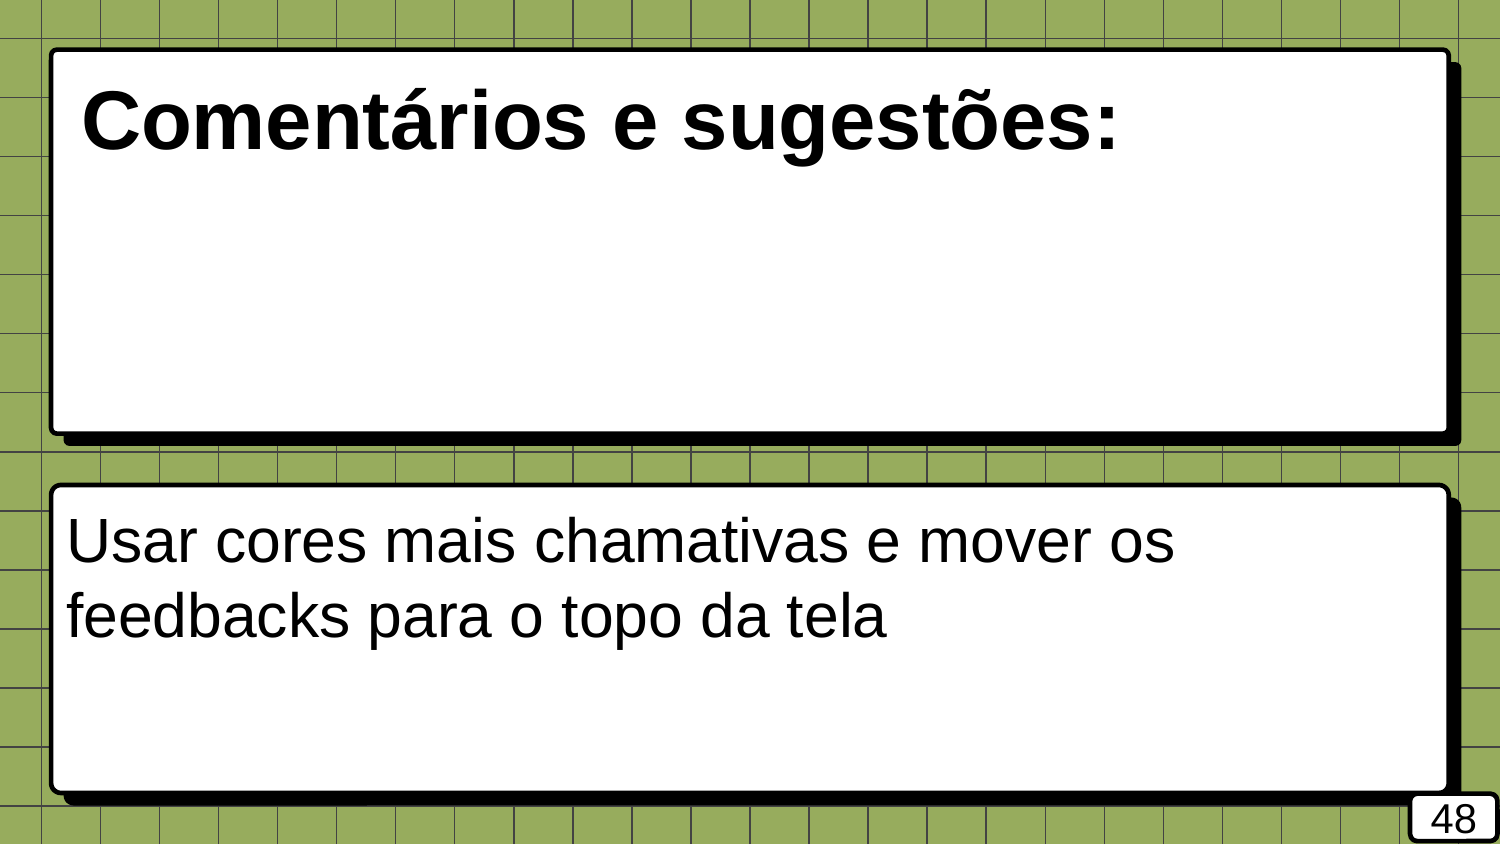

Comentários e sugestões:

Usar cores mais chamativas e mover os feedbacks para o topo da tela

48